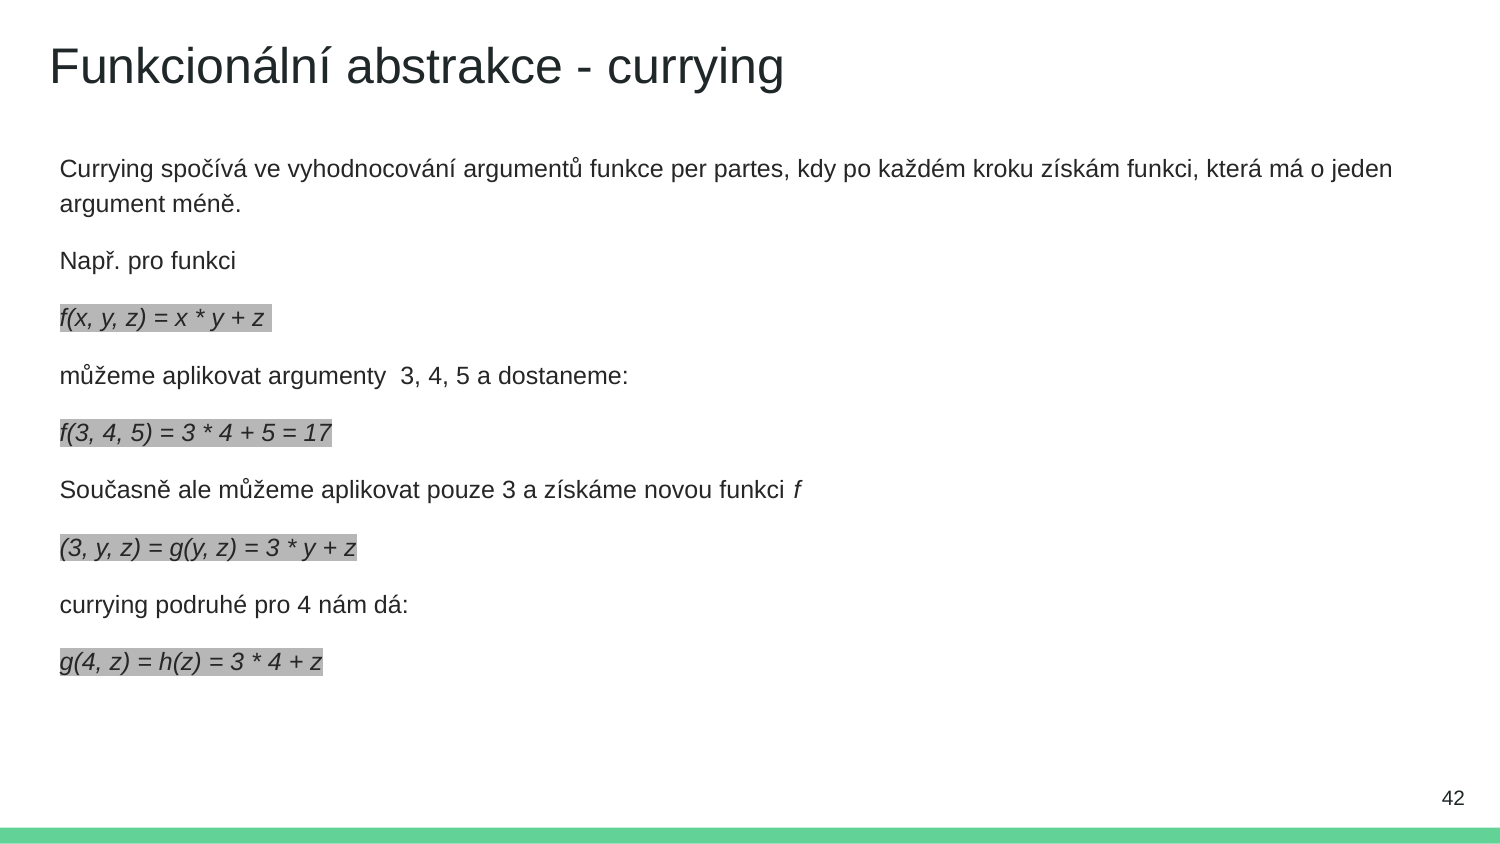

# Funkcionální abstrakce - currying
Currying spočívá ve vyhodnocování argumentů funkce per partes, kdy po každém kroku získám funkci, která má o jeden argument méně.
Např. pro funkci
f(x, y, z) = x * y + z
můžeme aplikovat argumenty  3, 4, 5 a dostaneme:
f(3, 4, 5) = 3 * 4 + 5 = 17
Současně ale můžeme aplikovat pouze 3 a získáme novou funkci f
(3, y, z) = g(y, z) = 3 * y + z
currying podruhé pro 4 nám dá:
g(4, z) = h(z) = 3 * 4 + z

42